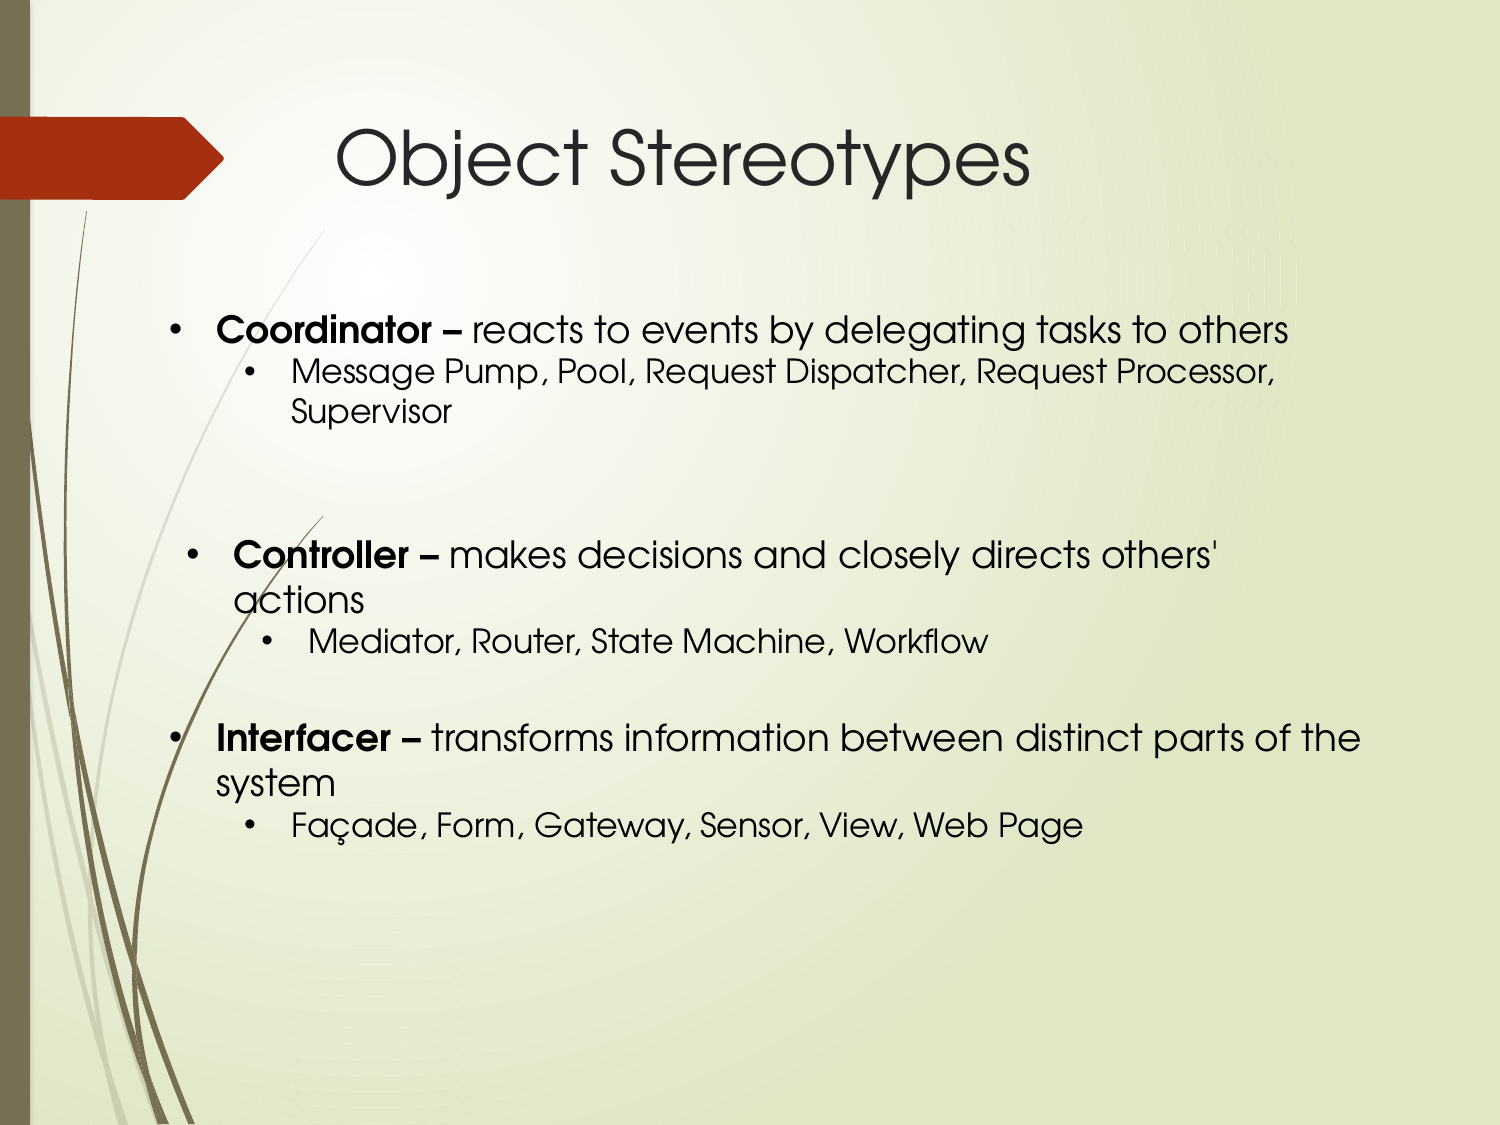

# Object Stereotypes
Coordinator – reacts to events by delegating tasks to others
Message Pump, Pool, Request Dispatcher, Request Processor, Supervisor
Controller – makes decisions and closely directs others' actions
Mediator, Router, State Machine, Workflow
Interfacer – transforms information between distinct parts of the system
Façade, Form, Gateway, Sensor, View, Web Page